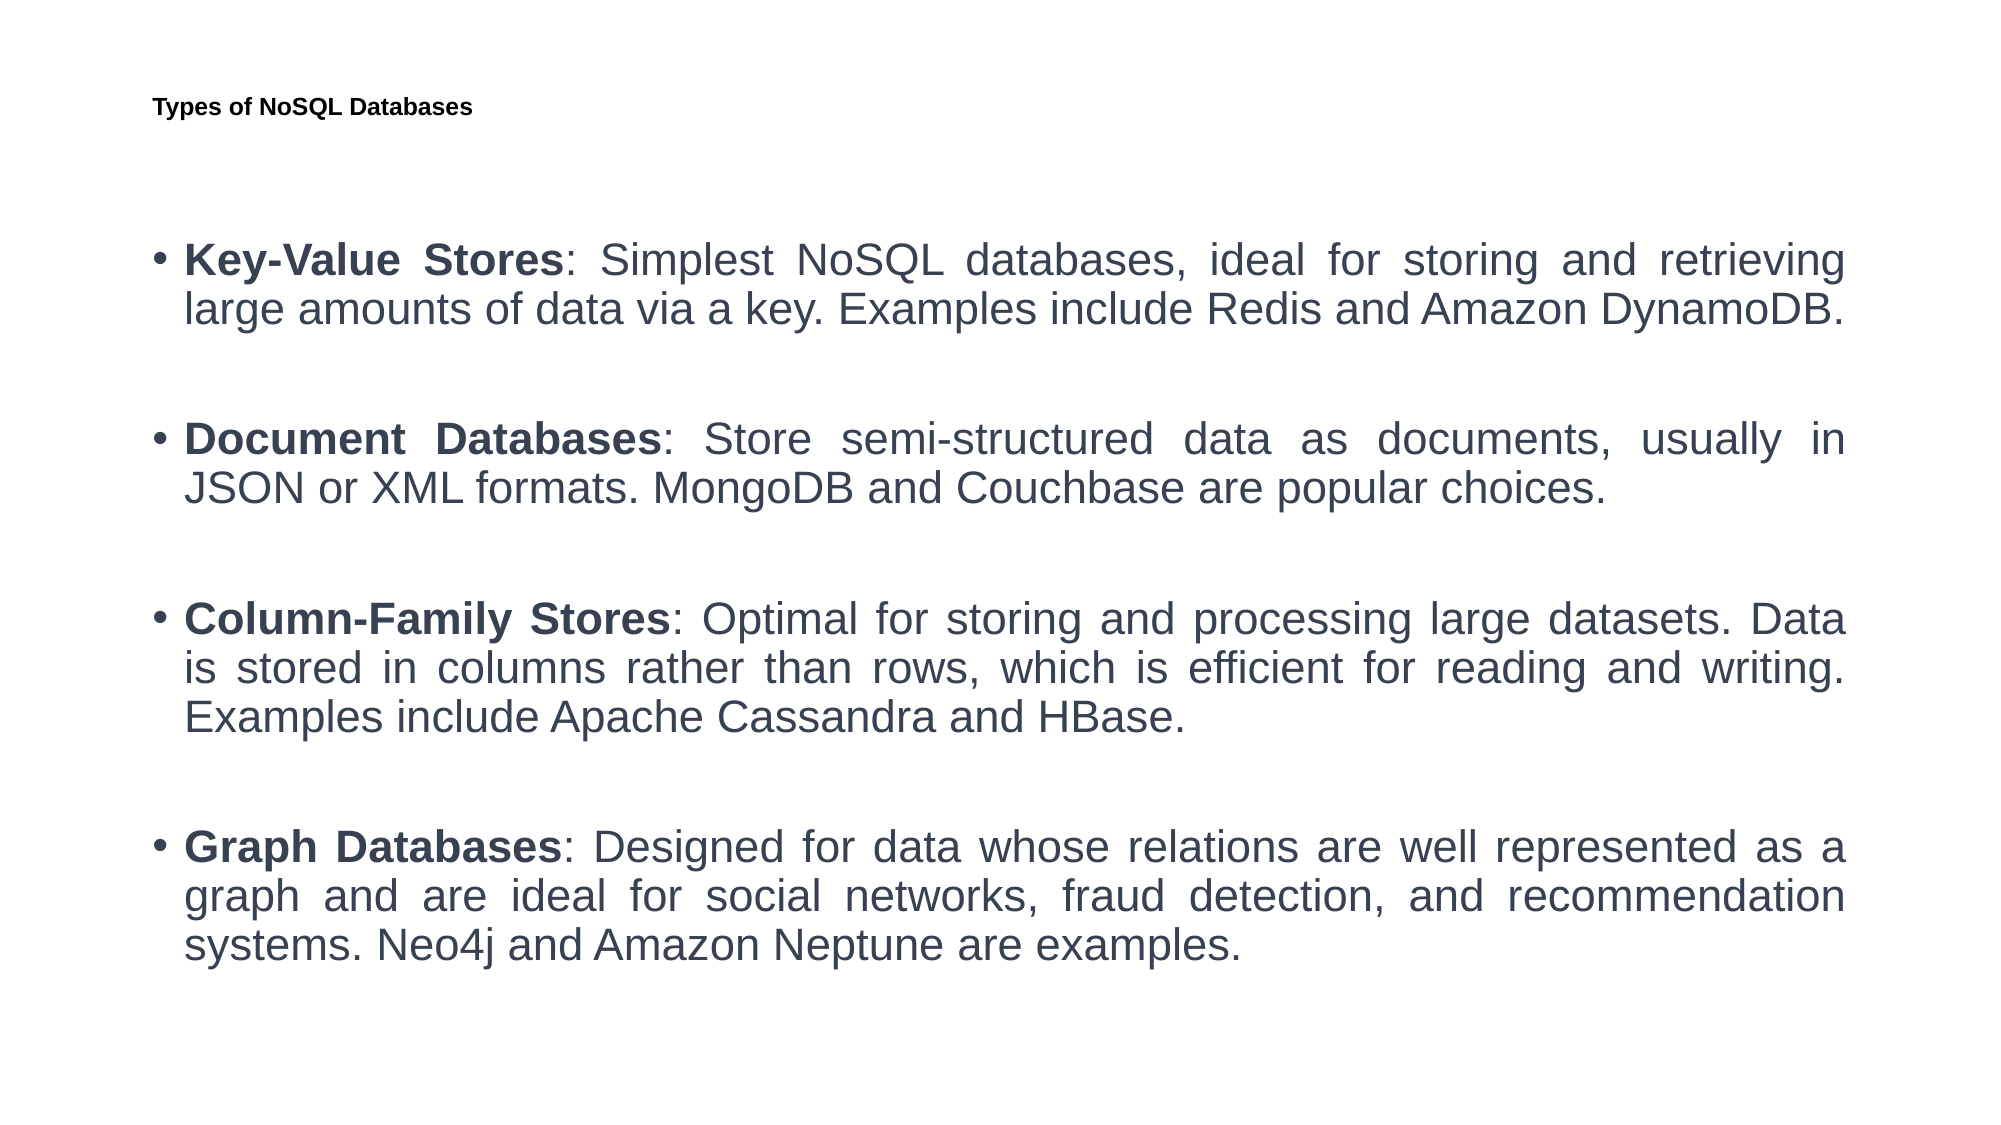

# Types of NoSQL Databases

Key-Value Stores: Simplest NoSQL databases, ideal for storing and retrieving large amounts of data via a key. Examples include Redis and Amazon DynamoDB.

Document Databases: Store semi-structured data as documents, usually in JSON or XML formats. MongoDB and Couchbase are popular choices.

Column-Family Stores: Optimal for storing and processing large datasets. Data is stored in columns rather than rows, which is efficient for reading and writing. Examples include Apache Cassandra and HBase.

Graph Databases: Designed for data whose relations are well represented as a graph and are ideal for social networks, fraud detection, and recommendation systems. Neo4j and Amazon Neptune are examples.